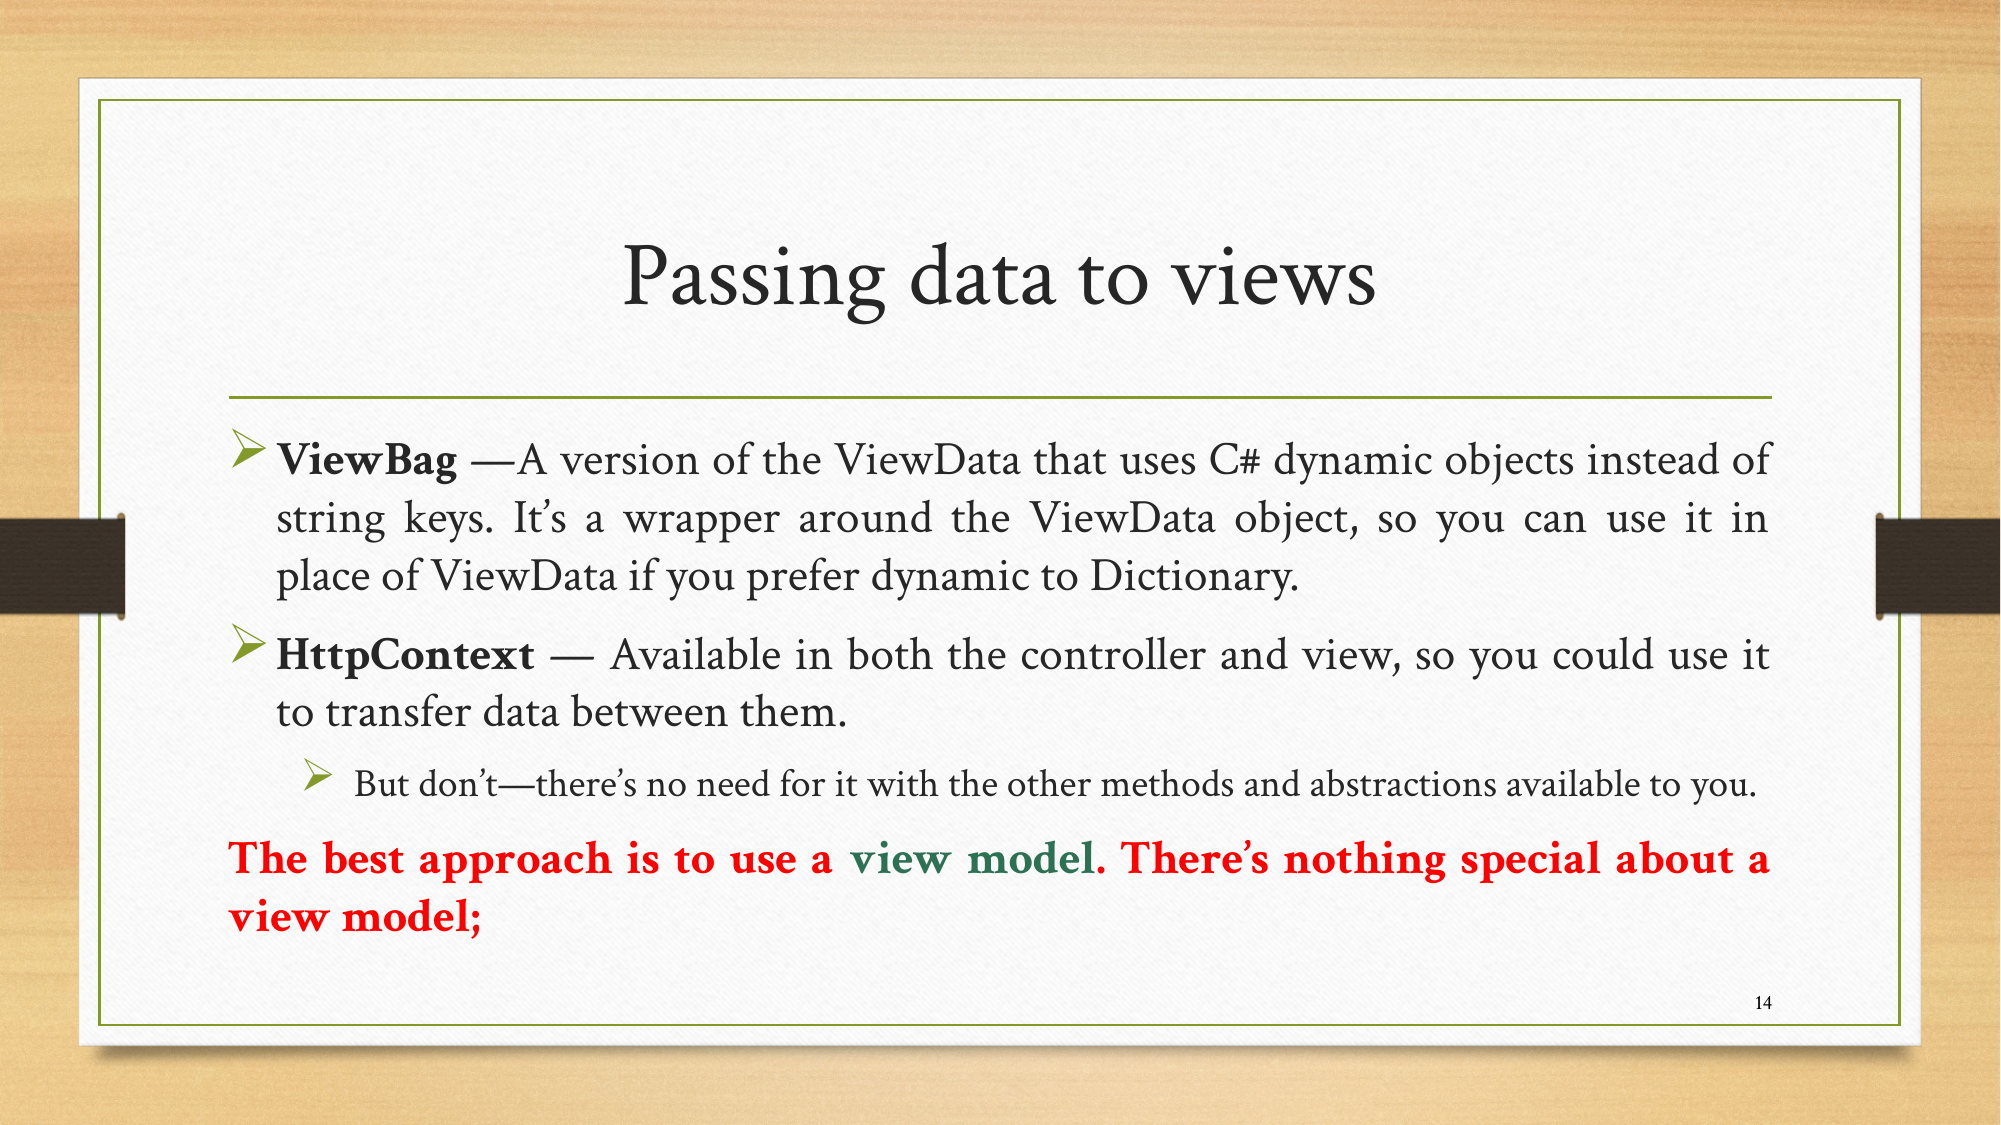

# Passing data to views
ViewBag —A version of the ViewData that uses C# dynamic objects instead of string keys. It’s a wrapper around the ViewData object, so you can use it in place of ViewData if you prefer dynamic to Dictionary.
HttpContext — Available in both the controller and view, so you could use it to transfer data between them.
But don’t—there’s no need for it with the other methods and abstractions available to you.
The best approach is to use a view model. There’s nothing special about a view model;
14